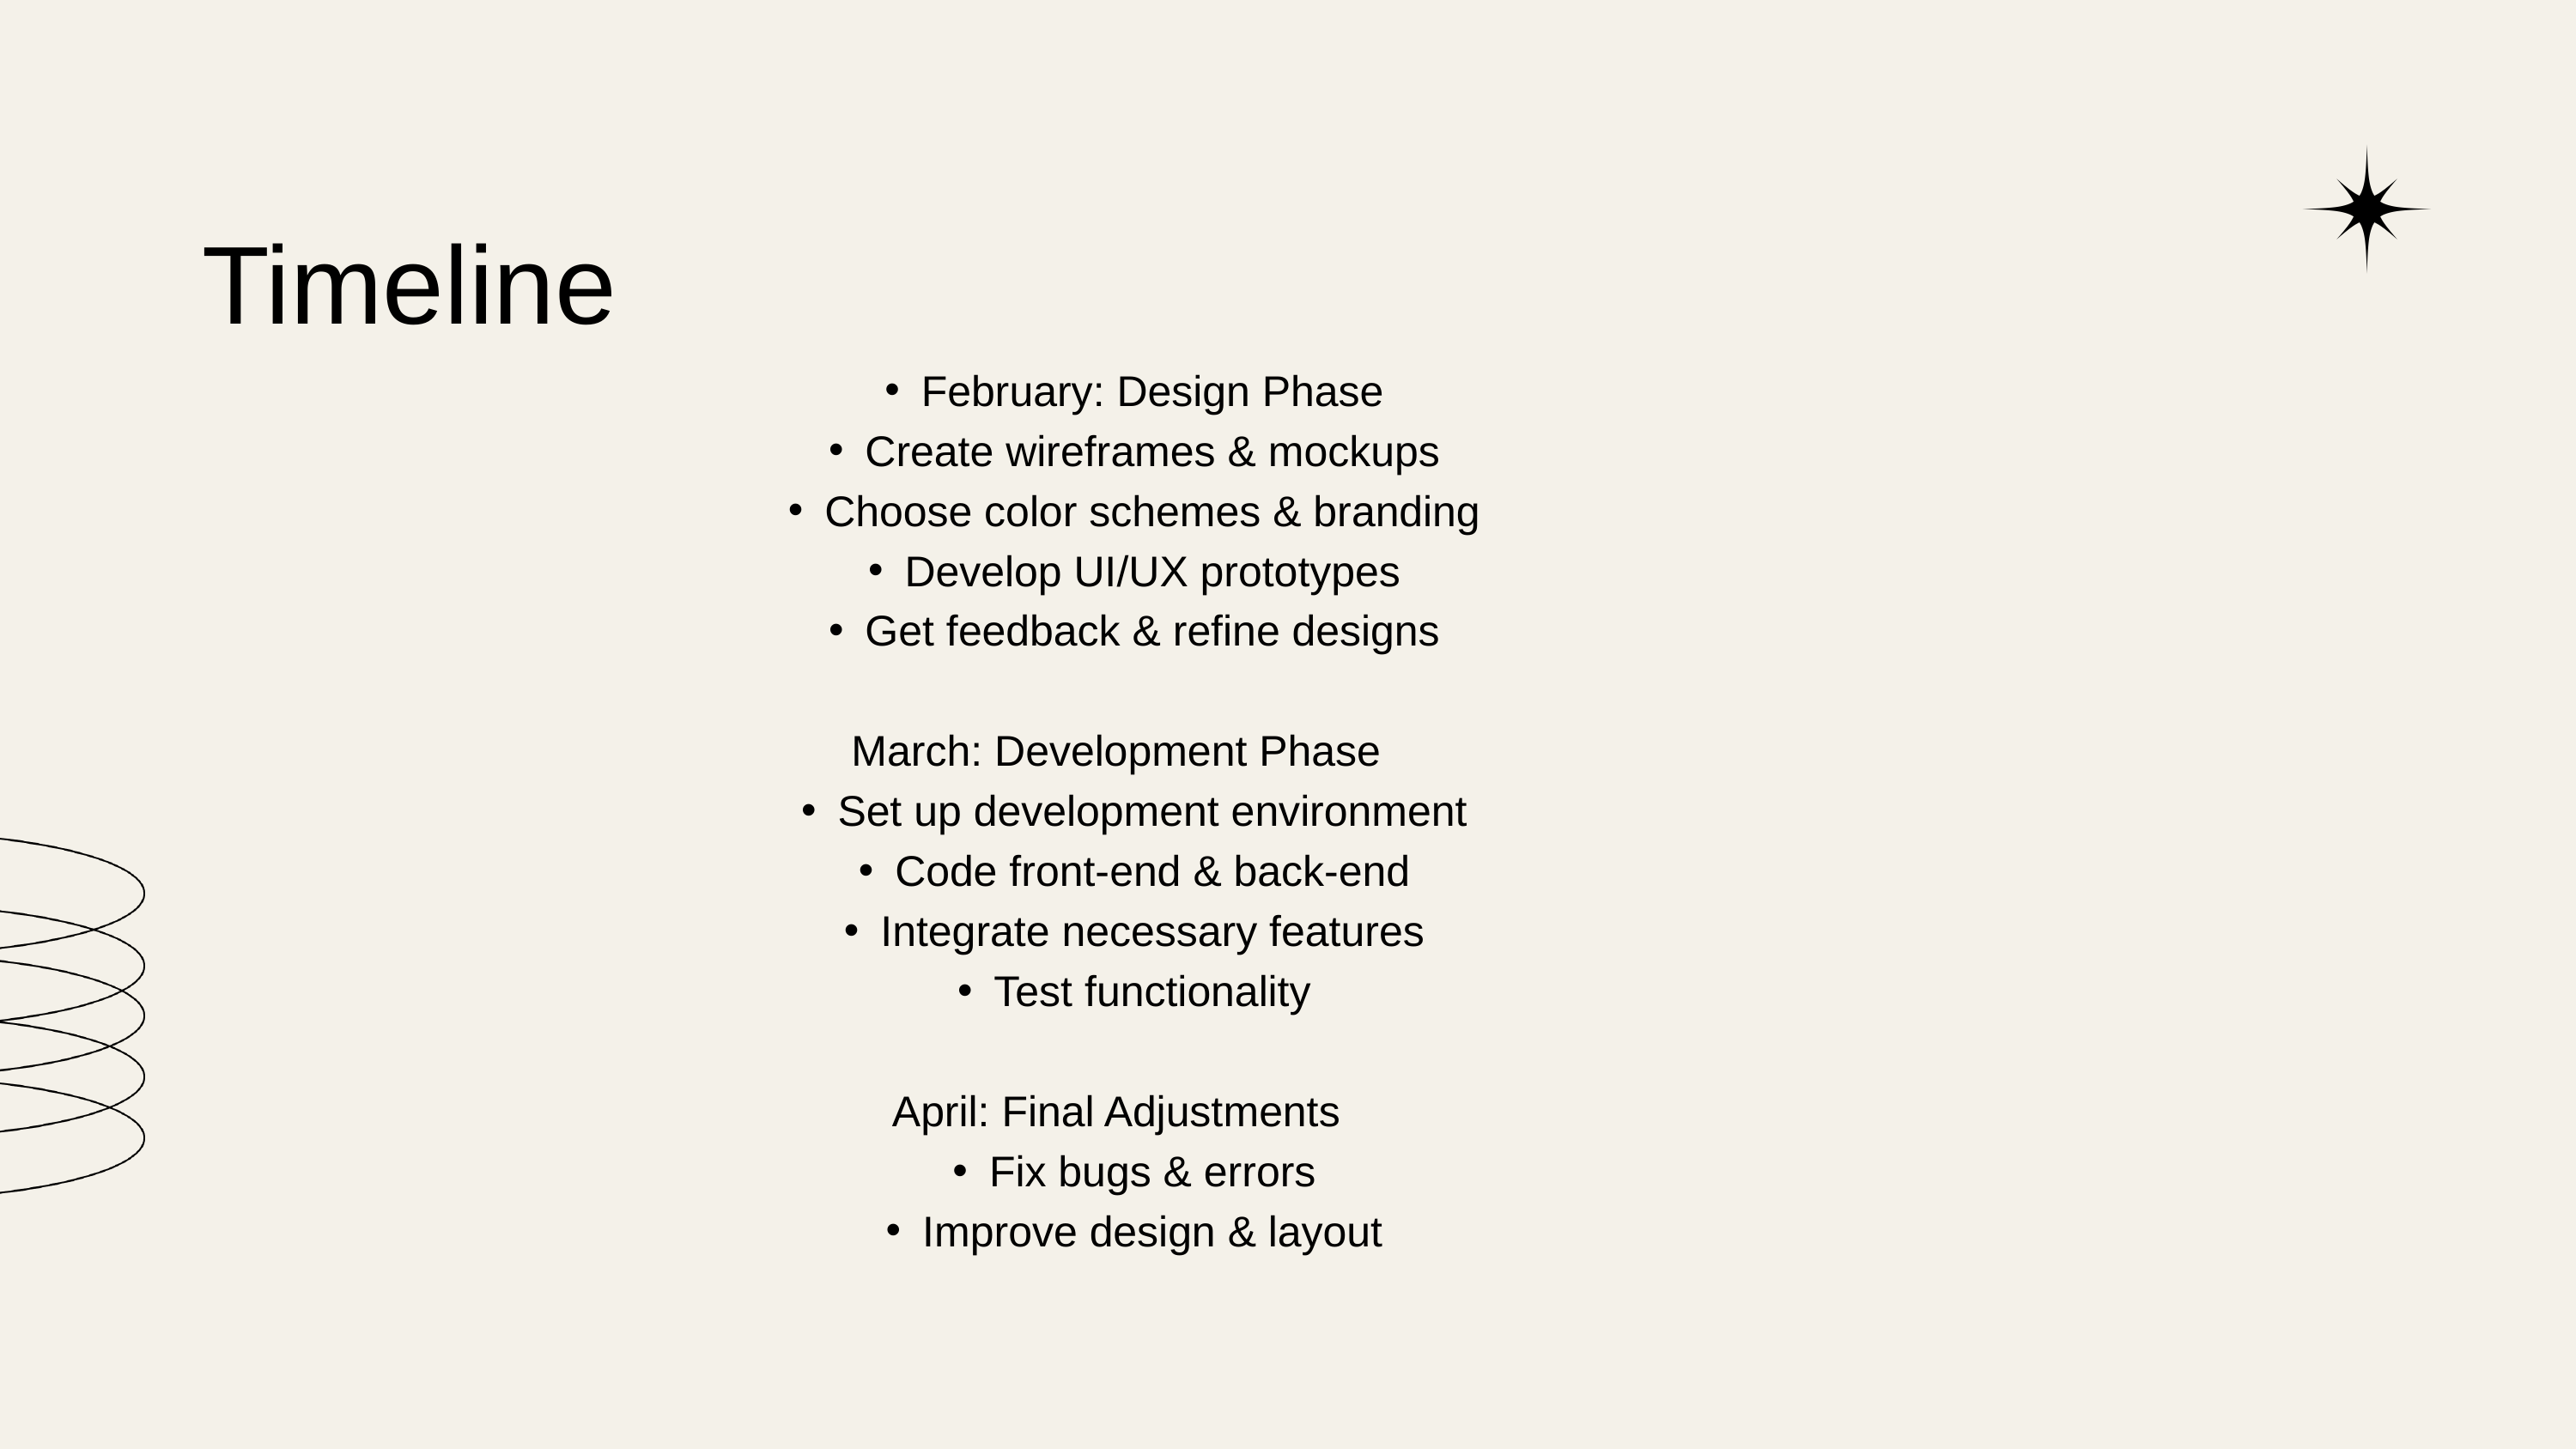

Timeline
February: Design Phase
Create wireframes & mockups
Choose color schemes & branding
Develop UI/UX prototypes
Get feedback & refine designs

March: Development Phase
Set up development environment
Code front-end & back-end
Integrate necessary features
Test functionality

April: Final Adjustments
Fix bugs & errors
Improve design & layout